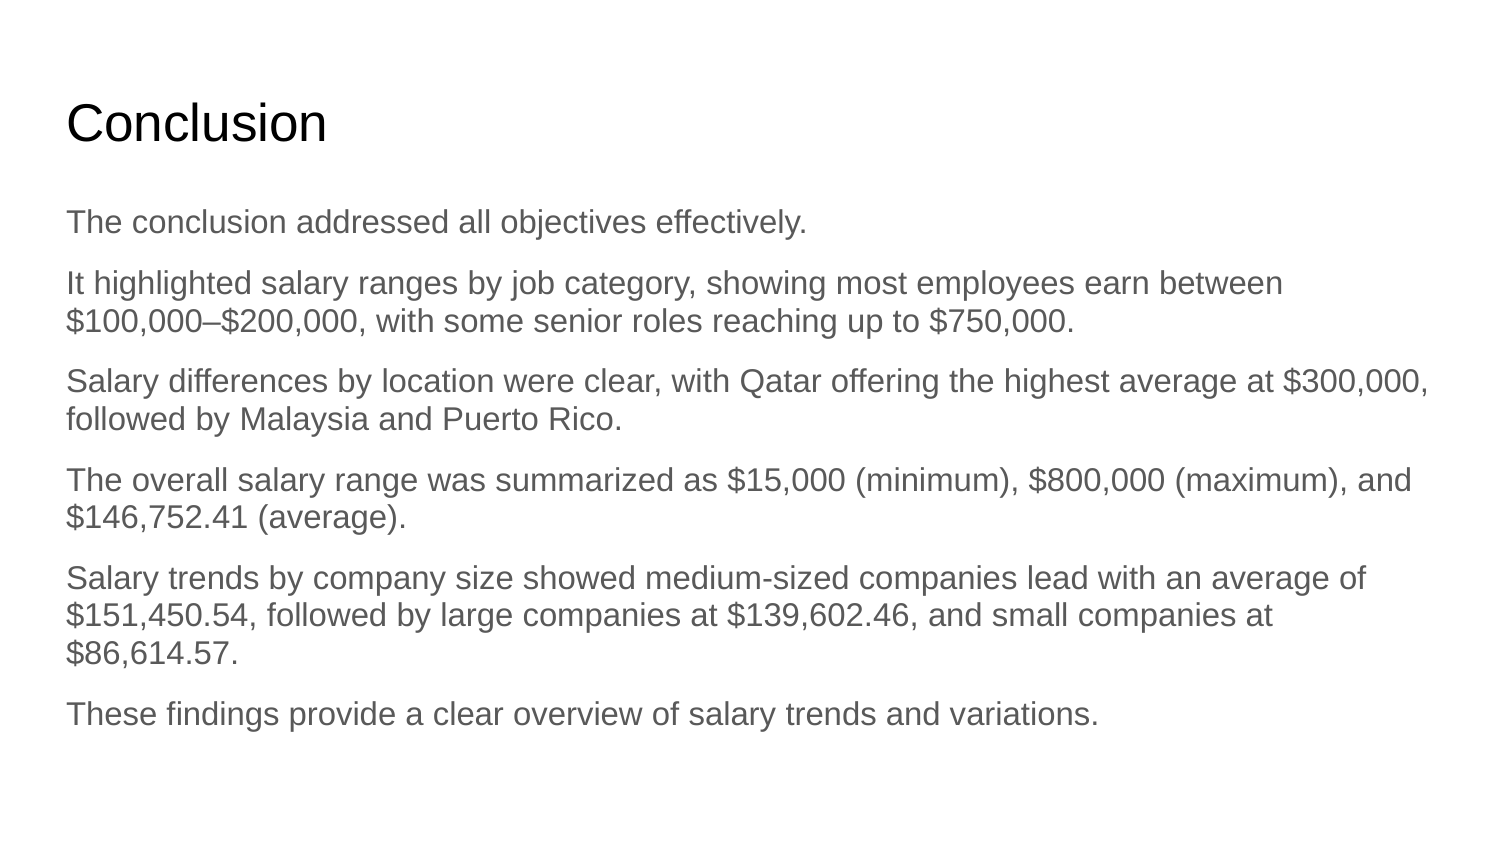

# Conclusion
The conclusion addressed all objectives effectively.
It highlighted salary ranges by job category, showing most employees earn between $100,000–$200,000, with some senior roles reaching up to $750,000.
Salary differences by location were clear, with Qatar offering the highest average at $300,000, followed by Malaysia and Puerto Rico.
The overall salary range was summarized as $15,000 (minimum), $800,000 (maximum), and $146,752.41 (average).
Salary trends by company size showed medium-sized companies lead with an average of $151,450.54, followed by large companies at $139,602.46, and small companies at $86,614.57.
These findings provide a clear overview of salary trends and variations.